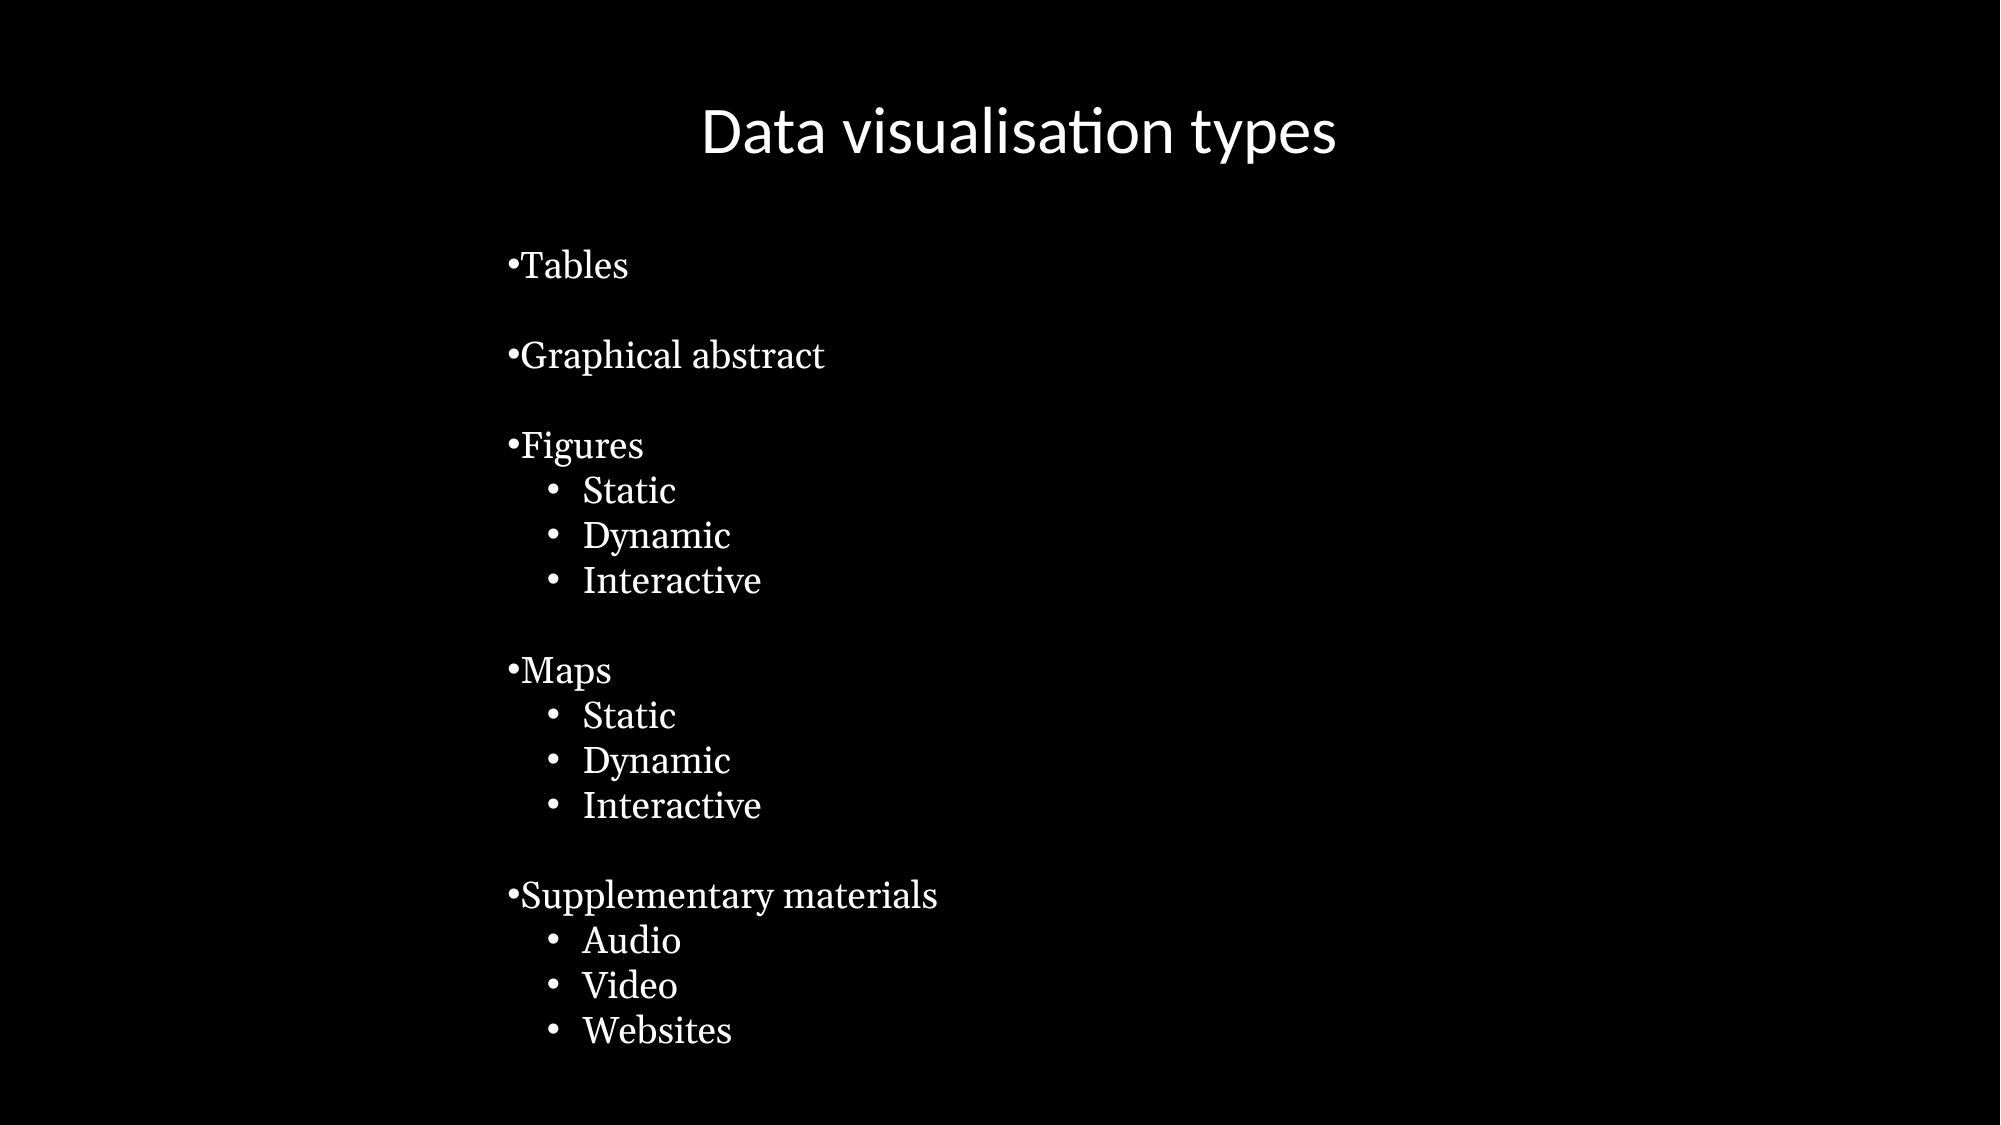

Data visualisation types
Tables

Graphical abstract

Figures
Static
Dynamic
Interactive

Maps
Static
Dynamic
Interactive

Supplementary materials
Audio
Video
Websites